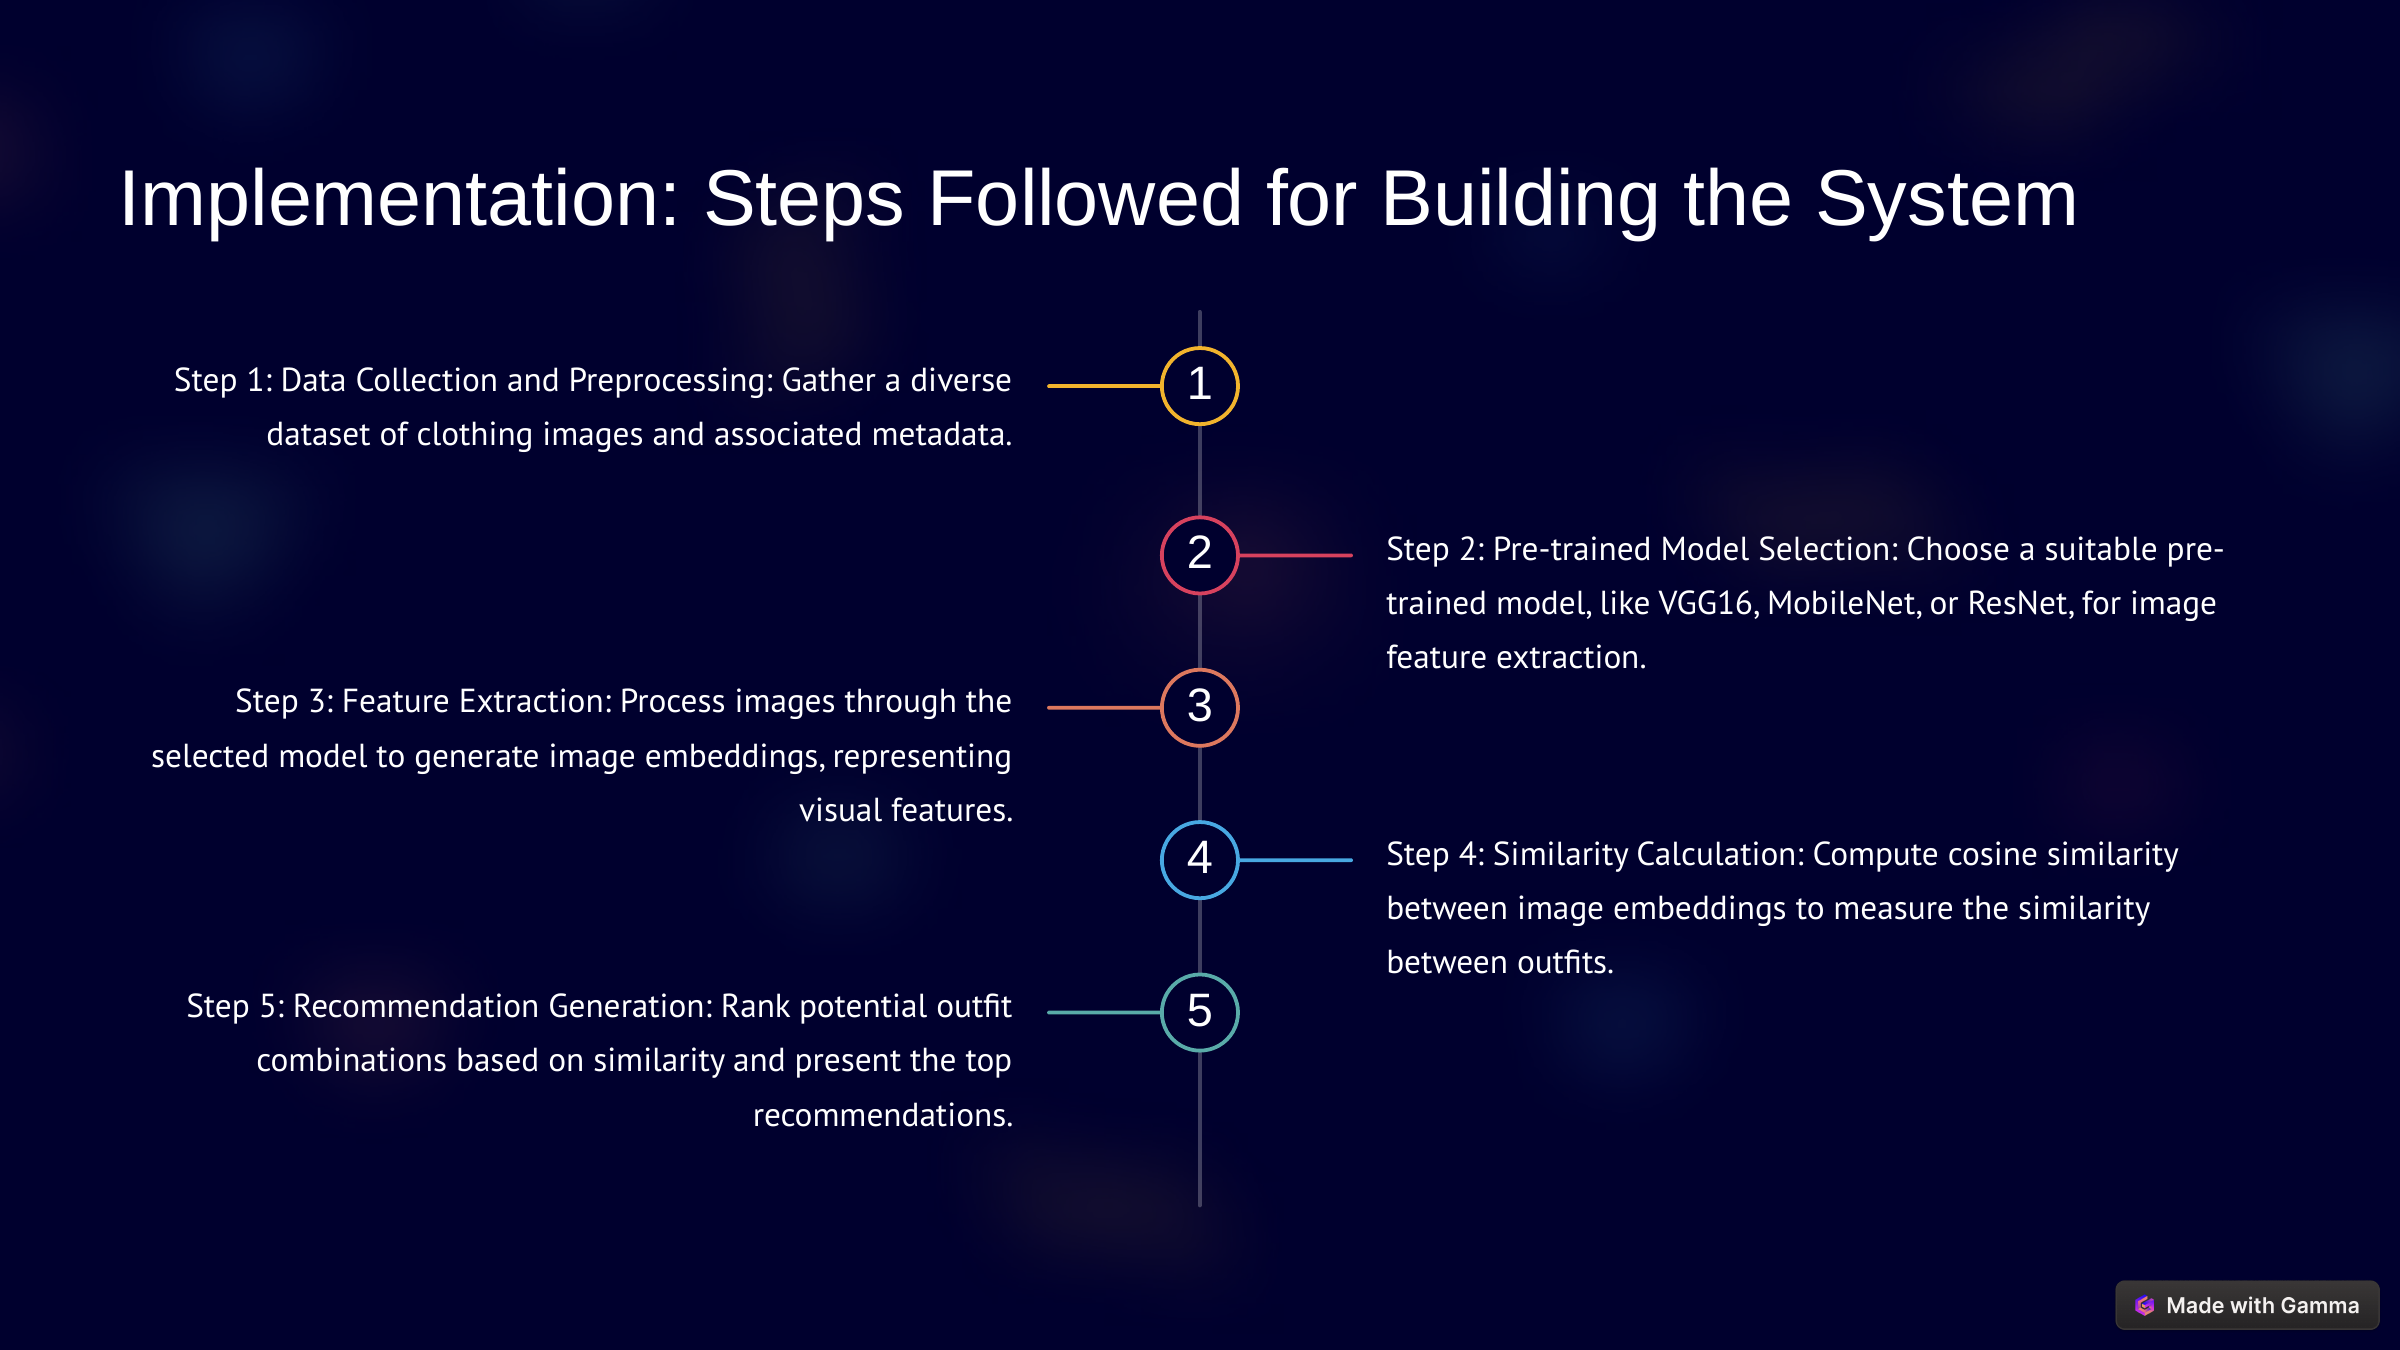

Implementation: Steps Followed for Building the System

Step 1: Data Collection and Preprocessing: Gather a diverse dataset of clothing images and associated metadata.

1

Step 2: Pre-trained Model Selection: Choose a suitable pre-trained model, like VGG16, MobileNet, or ResNet, for image feature extraction.

2

Step 3: Feature Extraction: Process images through the selected model to generate image embeddings, representing visual features.

3

Step 4: Similarity Calculation: Compute cosine similarity between image embeddings to measure the similarity between outfits.

4

Step 5: Recommendation Generation: Rank potential outfit combinations based on similarity and present the top recommendations.

5